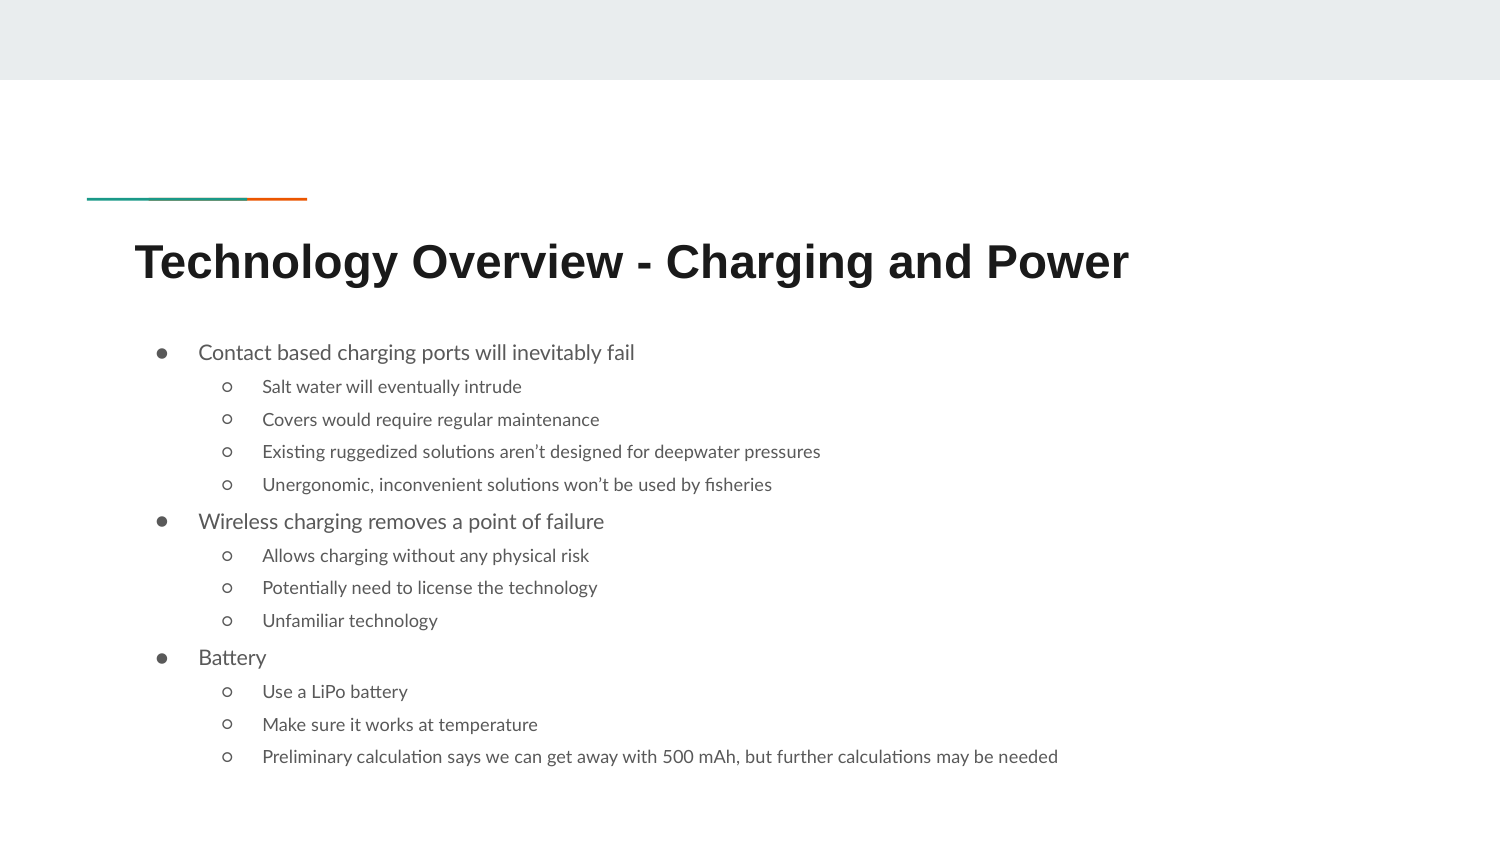

# Technology Overview - Charging and Power
Contact based charging ports will inevitably fail
Salt water will eventually intrude
Covers would require regular maintenance
Existing ruggedized solutions aren’t designed for deepwater pressures
Unergonomic, inconvenient solutions won’t be used by fisheries
Wireless charging removes a point of failure
Allows charging without any physical risk
Potentially need to license the technology
Unfamiliar technology
Battery
Use a LiPo battery
Make sure it works at temperature
Preliminary calculation says we can get away with 500 mAh, but further calculations may be needed